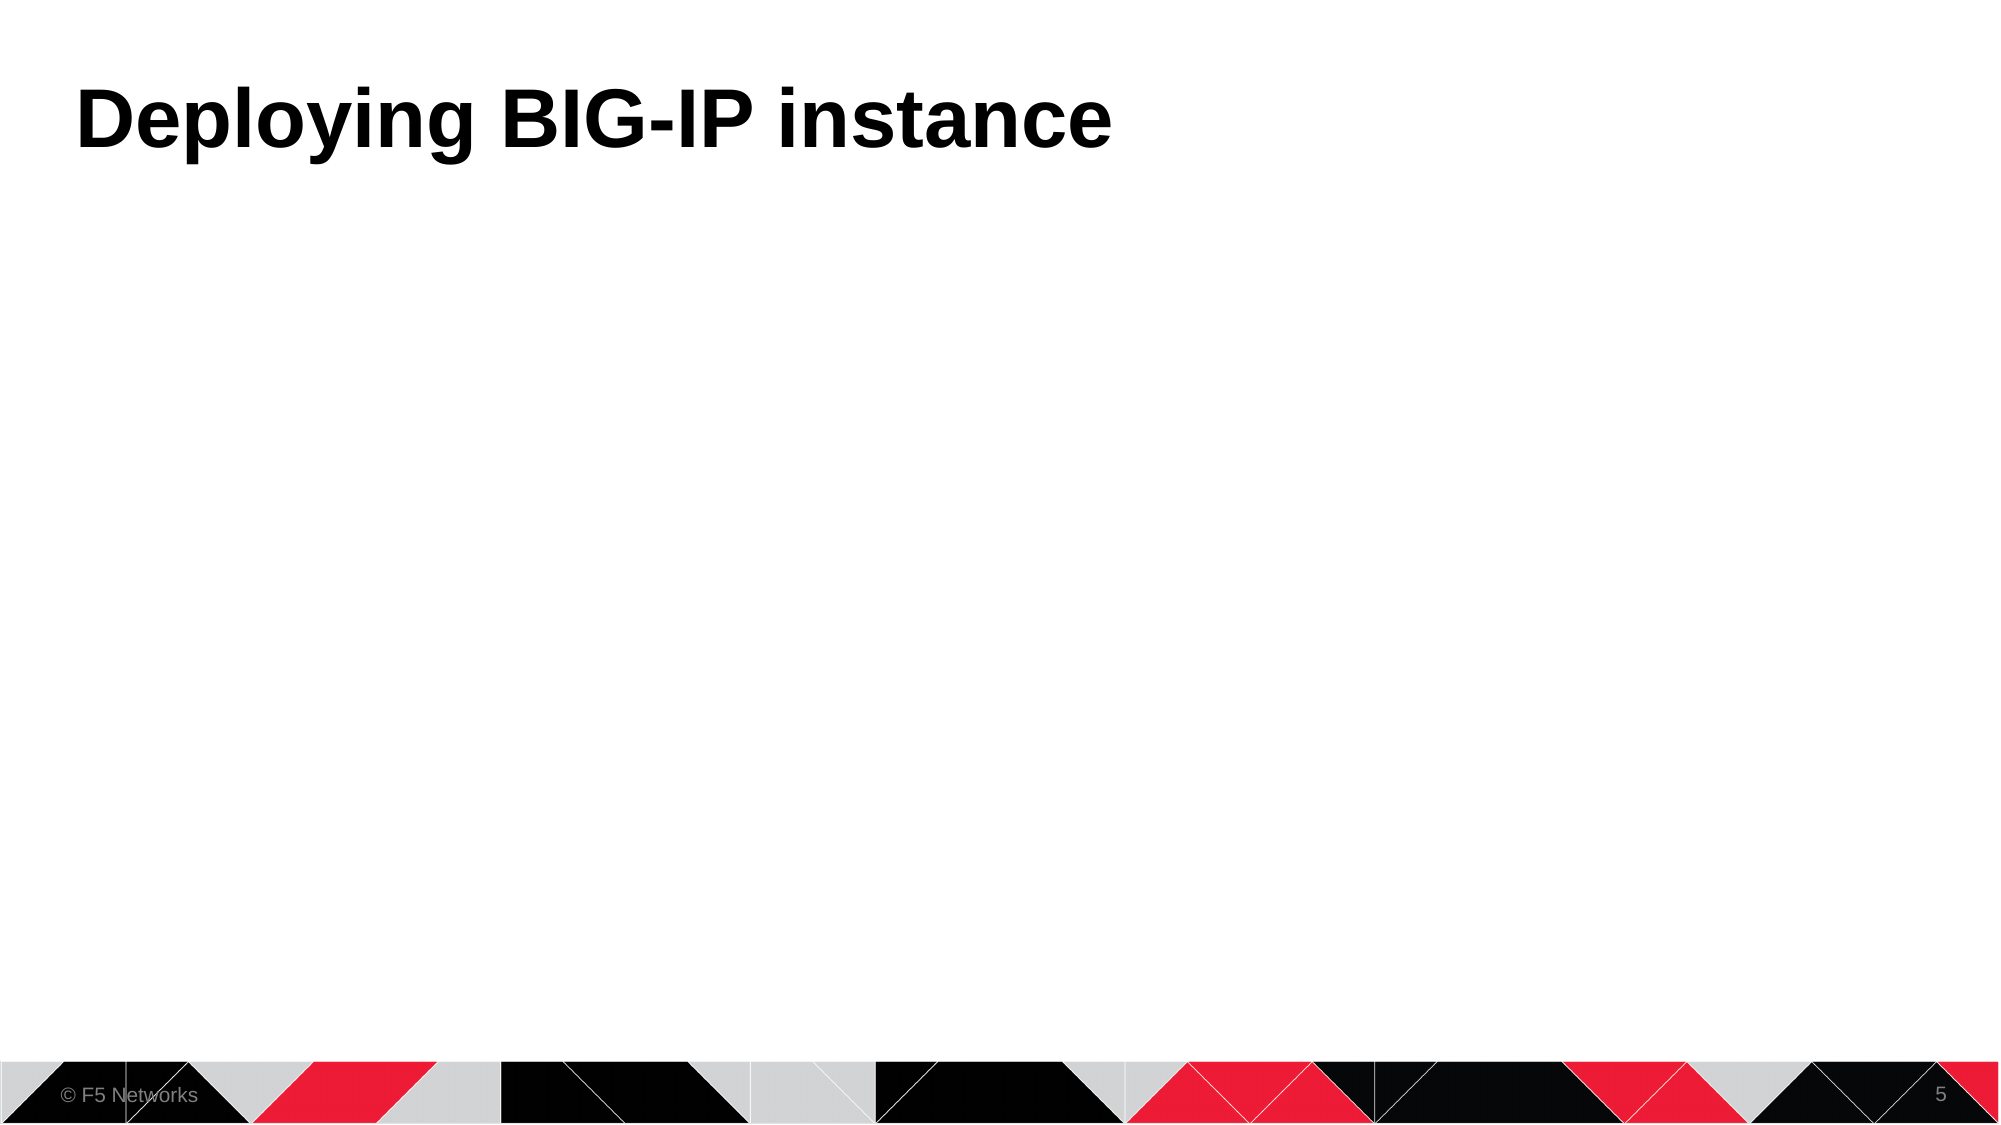

# Deploying BIG-IP instance

5
© F5 Networks